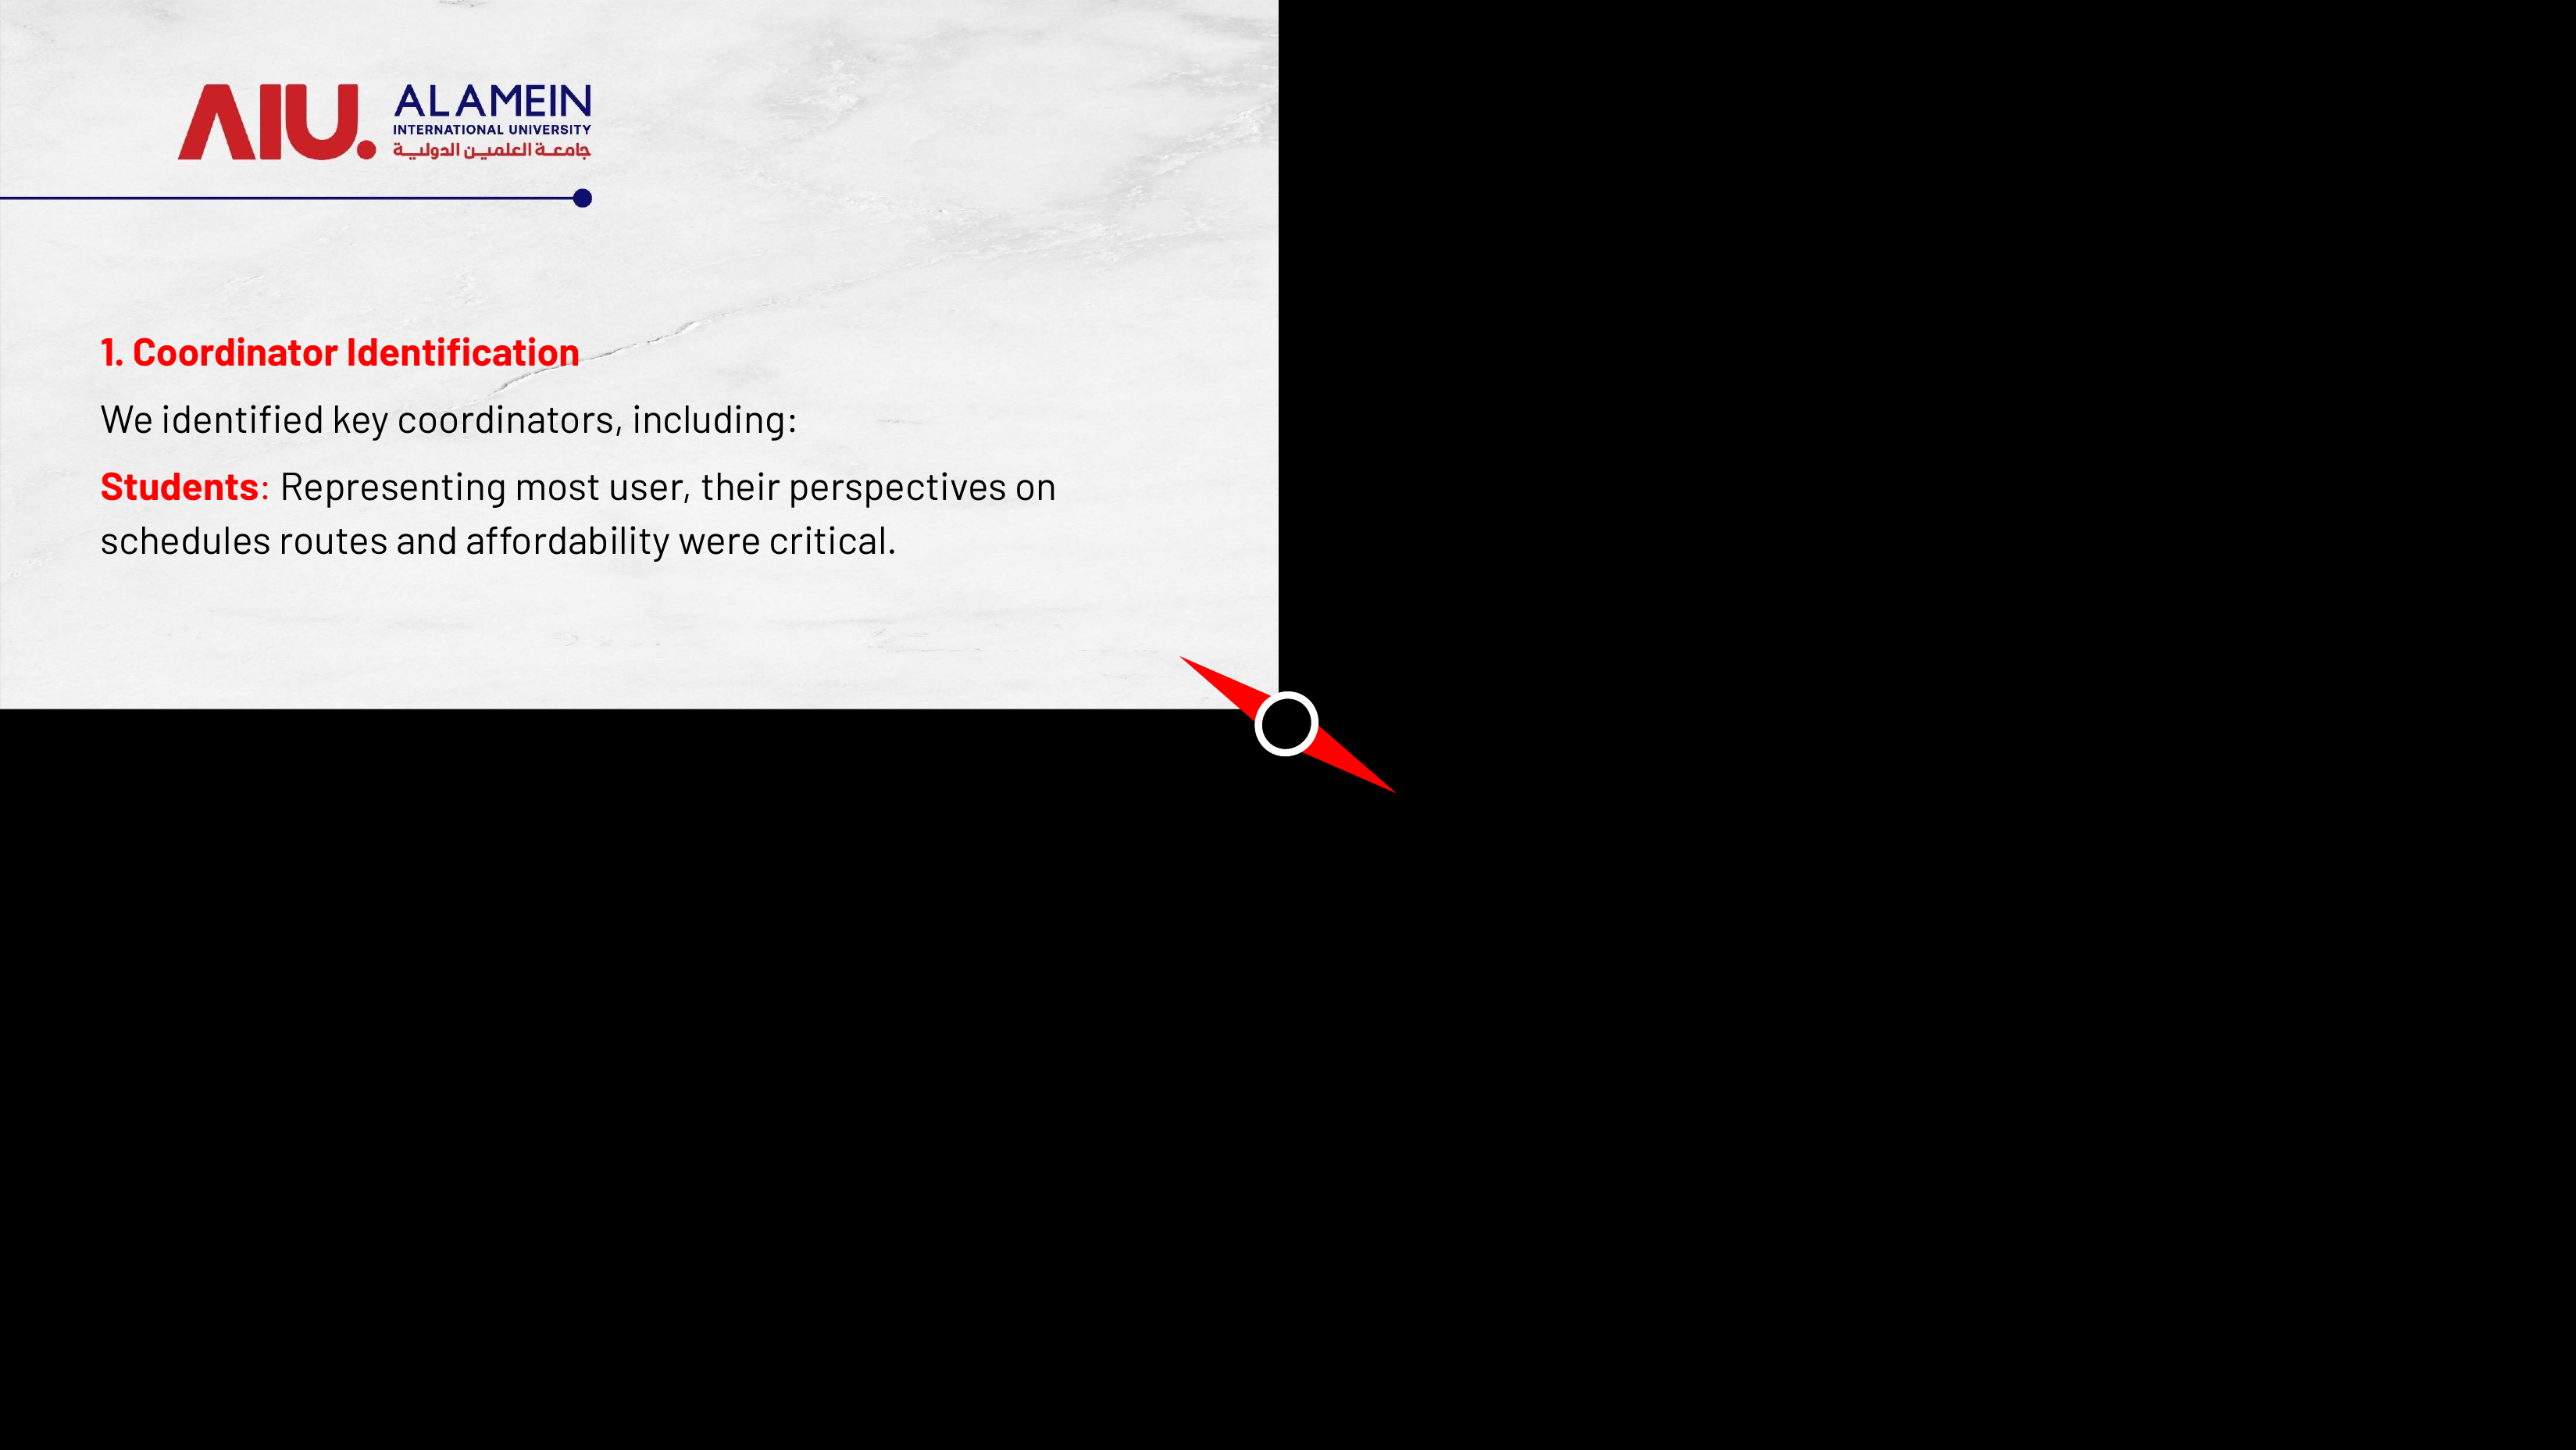

1. Coordinator Identification
We identified key coordinators, including:
Students: Representing most user, their perspectives on schedules routes and affordability were critical.